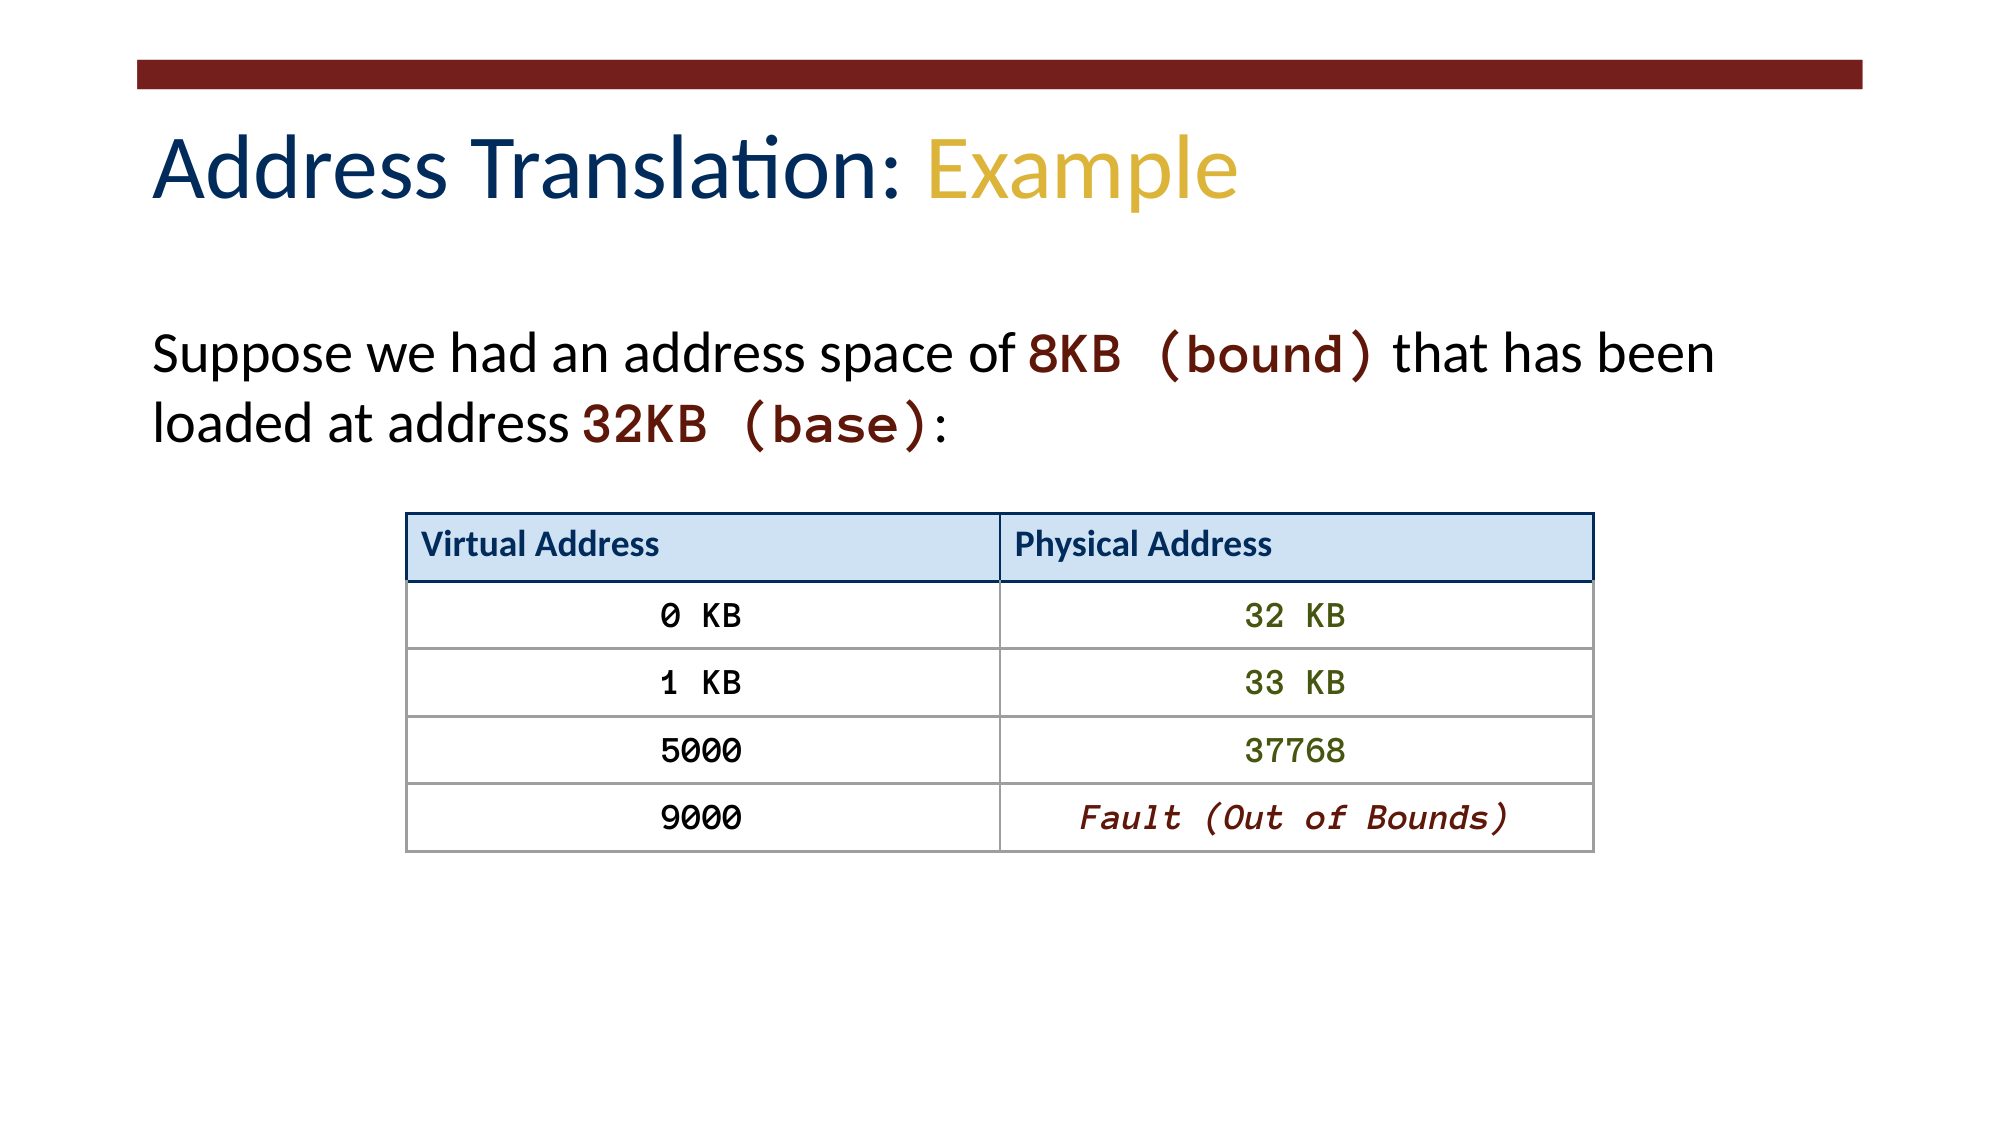

# Address Translation: Example
Suppose we had an address space of 8KB (bound) that has been loaded at address 32KB (base):

| Virtual Address | Physical Address |
| --- | --- |
| 0 KB | 32 KB |
| 1 KB | 33 KB |
| 5000 | 37768 |
| 9000 | Fault (Out of Bounds) |